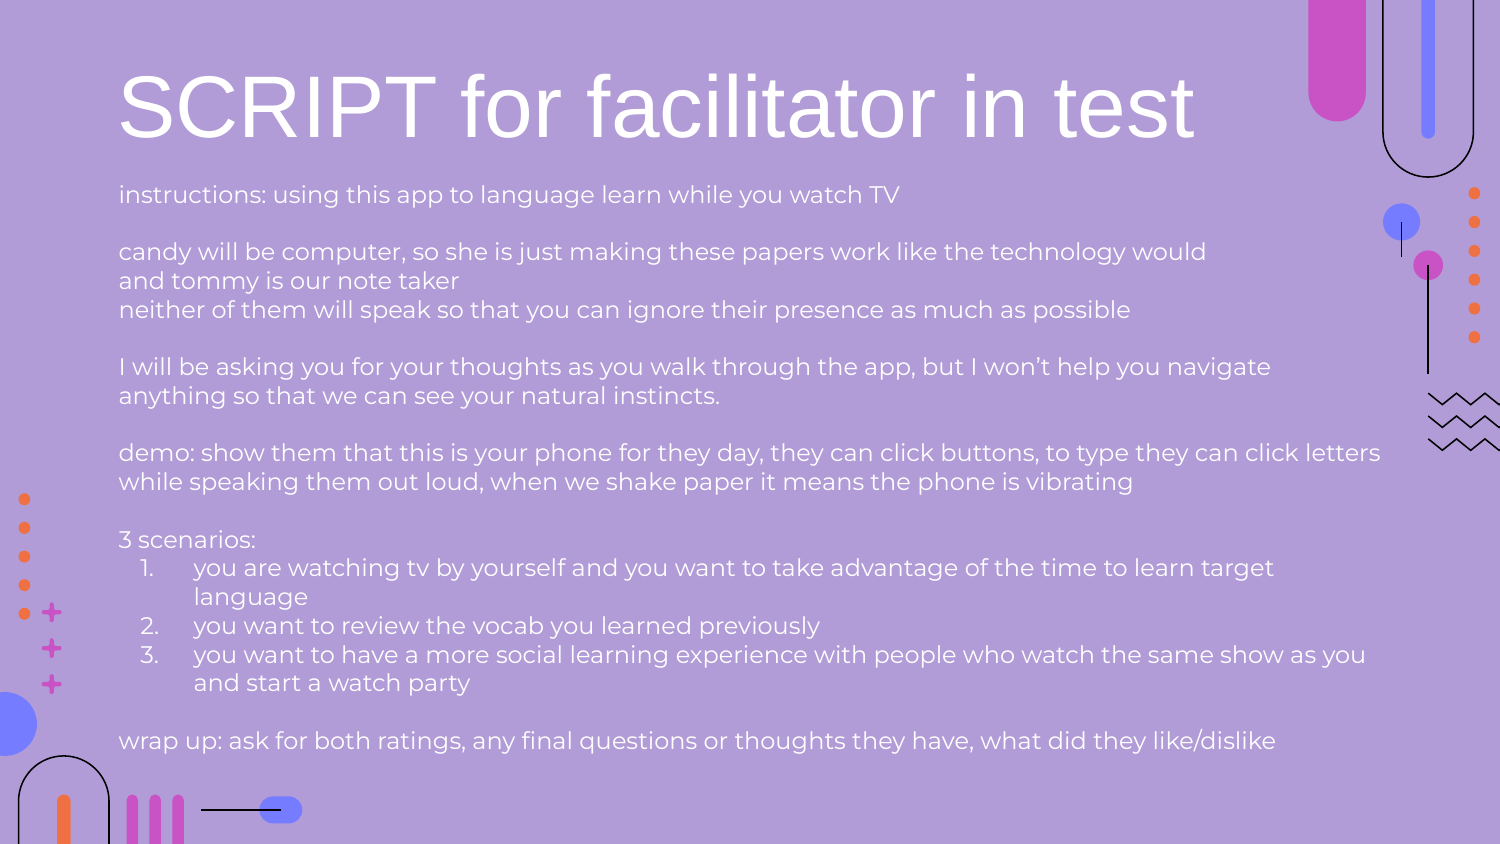

# SCRIPT for facilitator in test
instructions: using this app to language learn while you watch TV

candy will be computer, so she is just making these papers work like the technology would
and tommy is our note taker
neither of them will speak so that you can ignore their presence as much as possible

I will be asking you for your thoughts as you walk through the app, but I won’t help you navigate anything so that we can see your natural instincts.

demo: show them that this is your phone for they day, they can click buttons, to type they can click letters while speaking them out loud, when we shake paper it means the phone is vibrating

3 scenarios:
you are watching tv by yourself and you want to take advantage of the time to learn target language
you want to review the vocab you learned previously
you want to have a more social learning experience with people who watch the same show as you and start a watch party

wrap up: ask for both ratings, any final questions or thoughts they have, what did they like/dislike